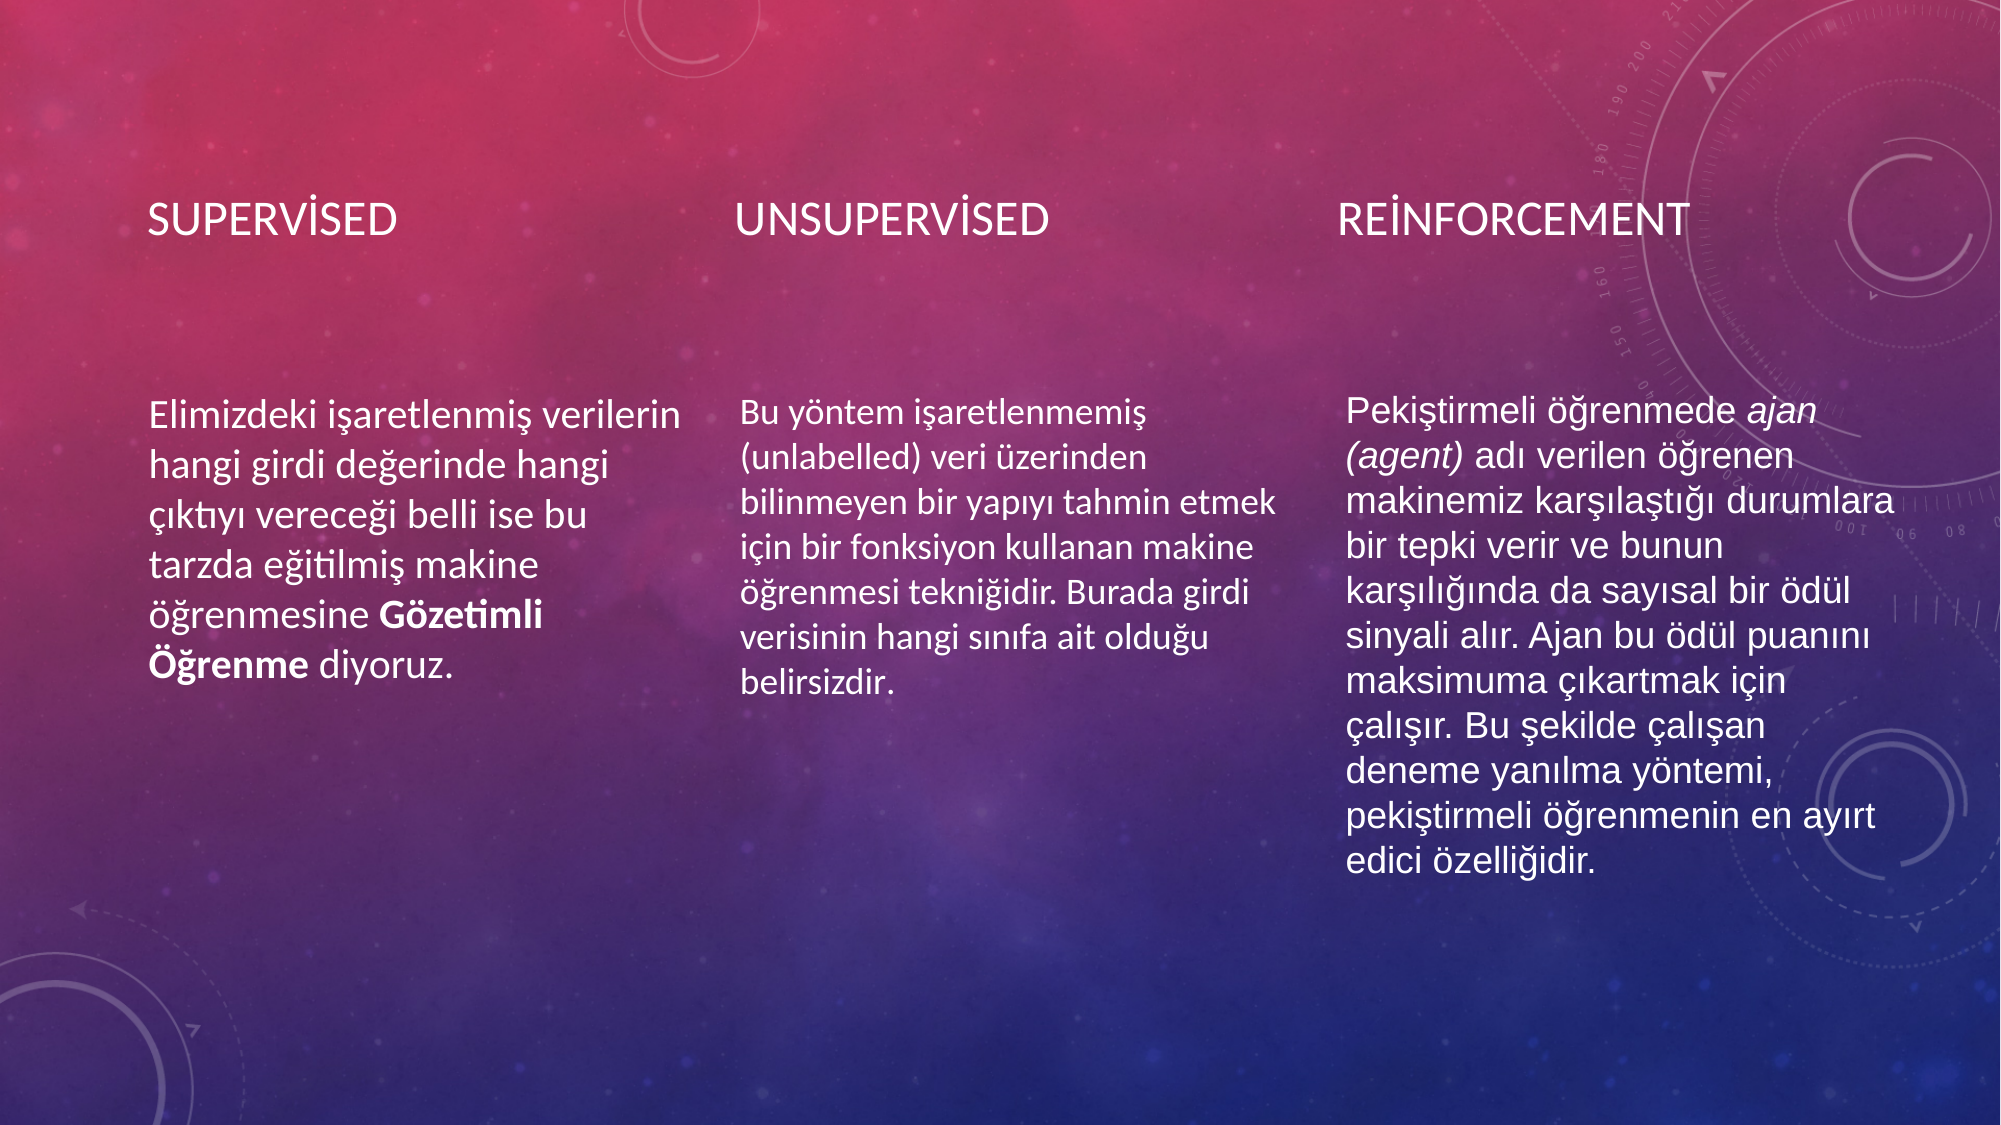

SUPERVİSED                              UNSUPERVİSED                              REİNFORCEMENT
Pekiştirmeli öğrenmede ajan (agent) adı verilen öğrenen makinemiz karşılaştığı durumlara bir tepki verir ve bunun karşılığında da sayısal bir ödül sinyali alır. Ajan bu ödül puanını maksimuma çıkartmak için çalışır. Bu şekilde çalışan deneme yanılma yöntemi, pekiştirmeli öğrenmenin en ayırt edici özelliğidir.
Elimizdeki işaretlenmiş verilerin hangi girdi değerinde hangi çıktıyı vereceği belli ise bu tarzda eğitilmiş makine öğrenmesine Gözetimli Öğrenme diyoruz.

Bu yöntem işaretlenmemiş (unlabelled) veri üzerinden bilinmeyen bir yapıyı tahmin etmek için bir fonksiyon kullanan makine öğrenmesi tekniğidir. Burada girdi verisinin hangi sınıfa ait olduğu belirsizdir.